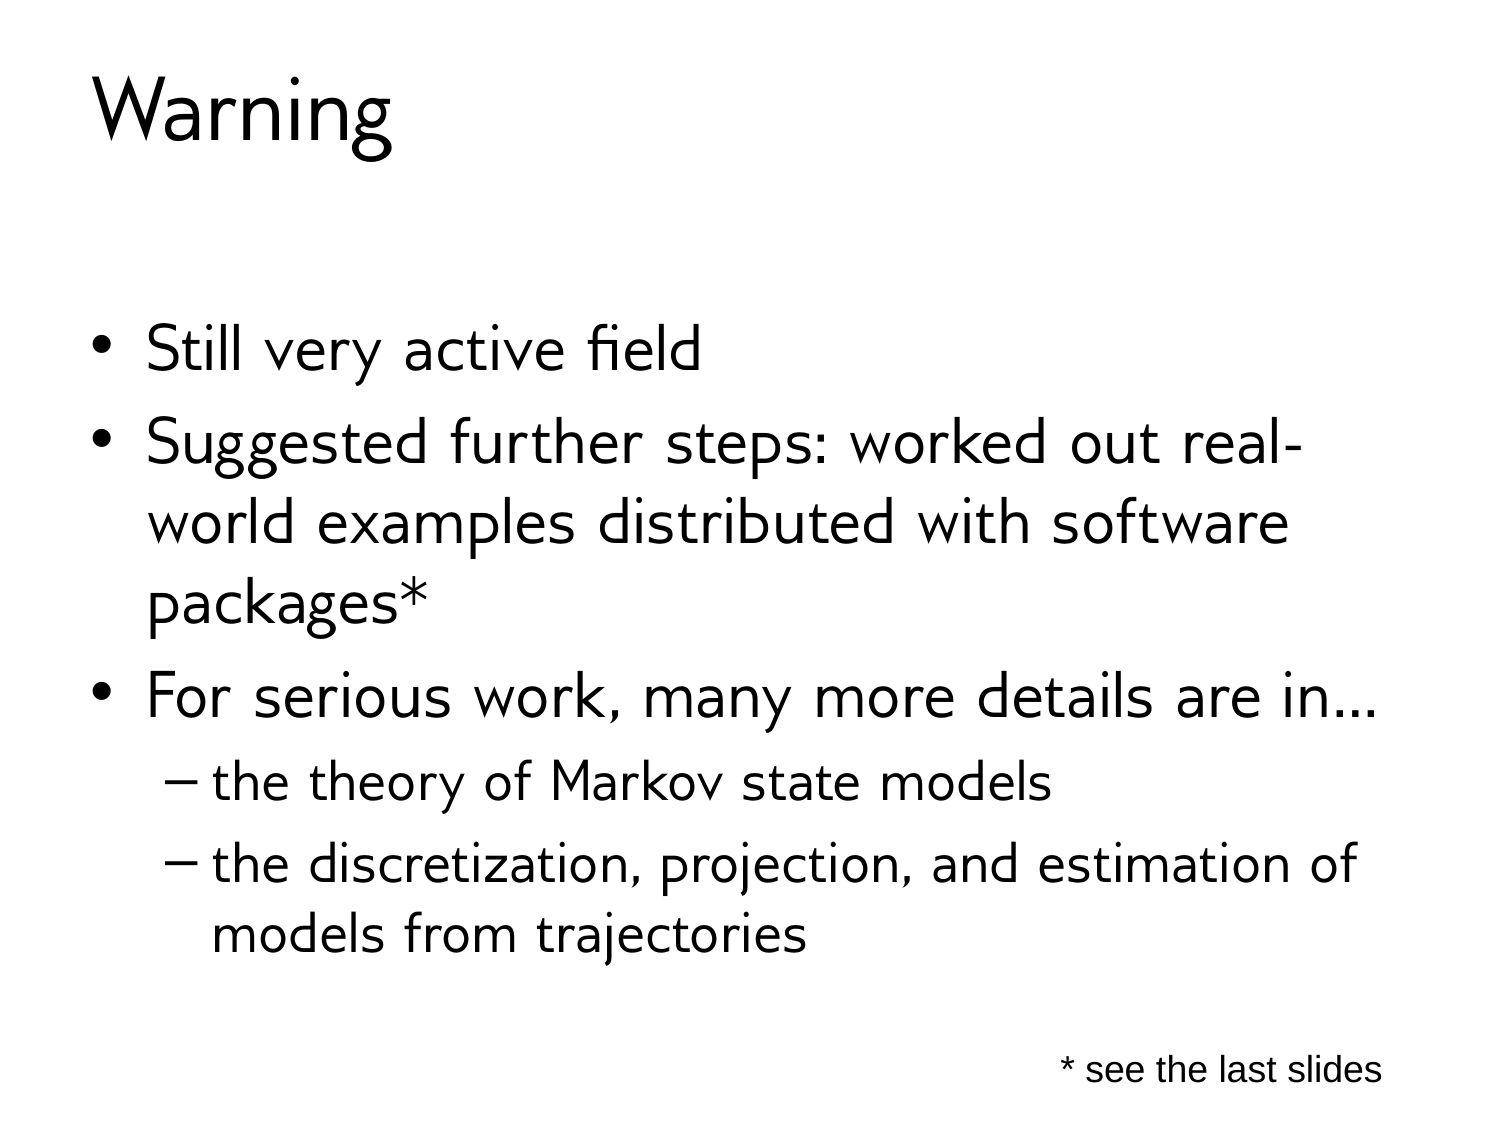

# Warning
Still very active field
Suggested further steps: worked out real-world examples distributed with software packages*
For serious work, many more details are in…
the theory of Markov state models
the discretization, projection, and estimation of models from trajectories
* see the last slides